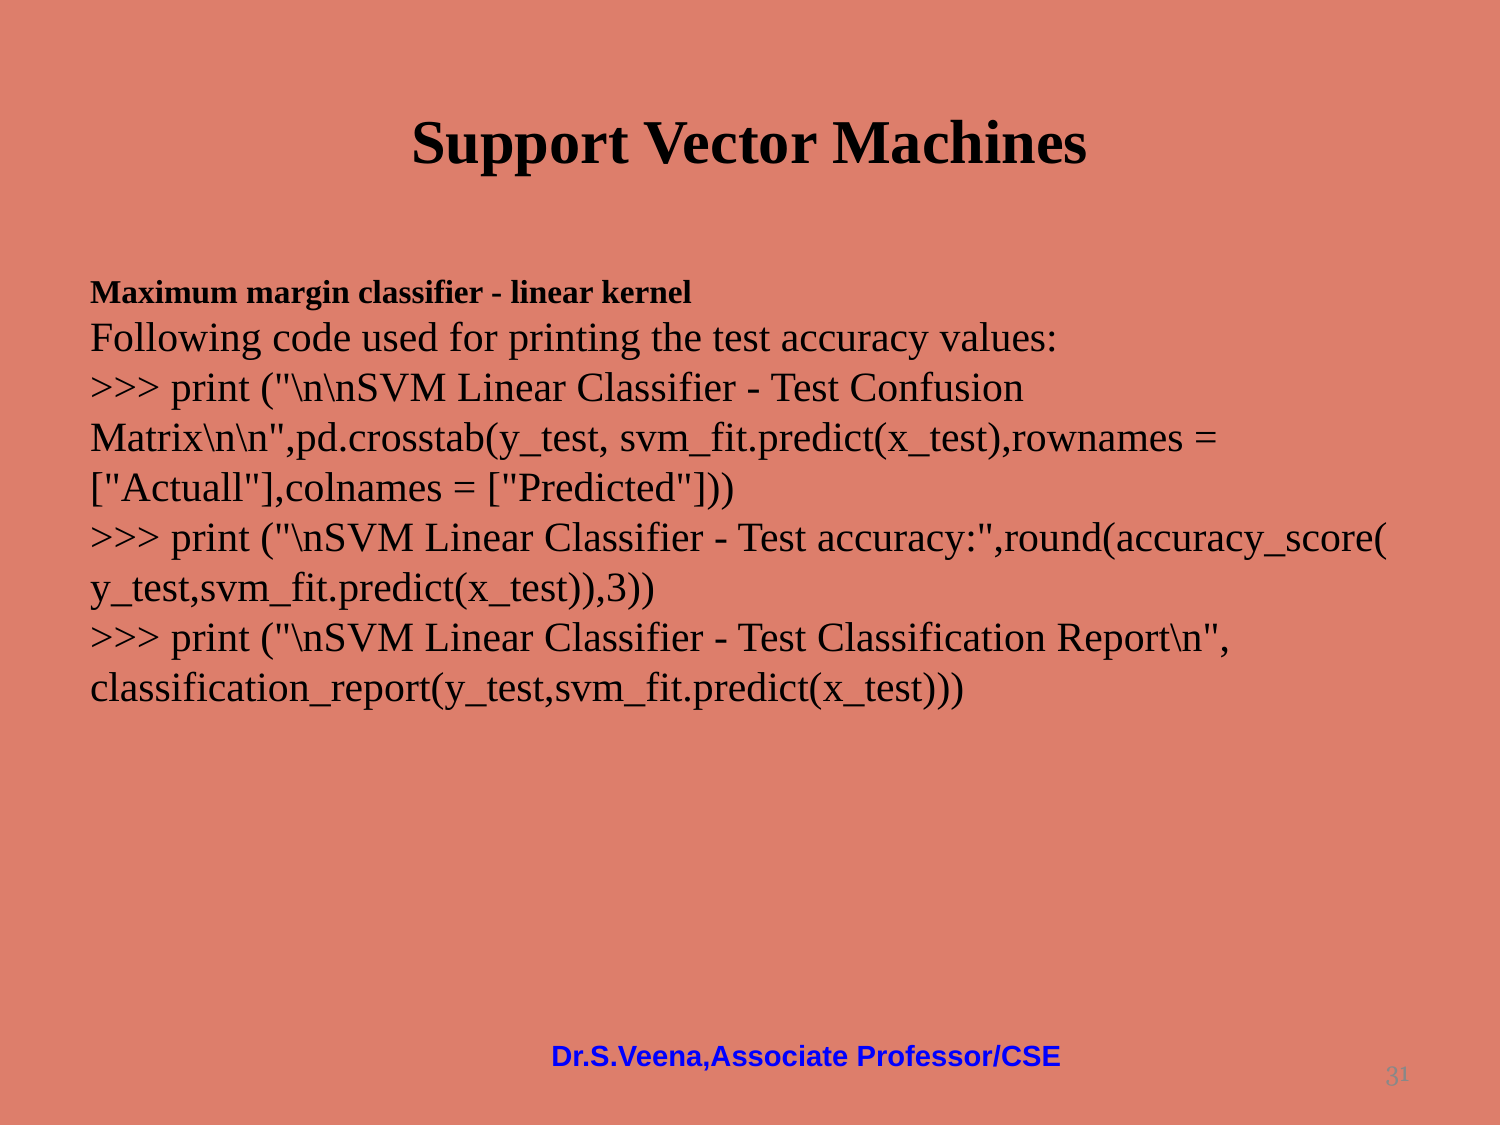

# Support Vector Machines
Maximum margin classifier - linear kernel
Following code used for printing the test accuracy values:
>>> print ("\n\nSVM Linear Classifier - Test Confusion
Matrix\n\n",pd.crosstab(y_test, svm_fit.predict(x_test),rownames =
["Actuall"],colnames = ["Predicted"]))
>>> print ("\nSVM Linear Classifier - Test accuracy:",round(accuracy_score(
y_test,svm_fit.predict(x_test)),3))
>>> print ("\nSVM Linear Classifier - Test Classification Report\n",
classification_report(y_test,svm_fit.predict(x_test)))

Dr.S.Veena,Associate Professor/CSE

31